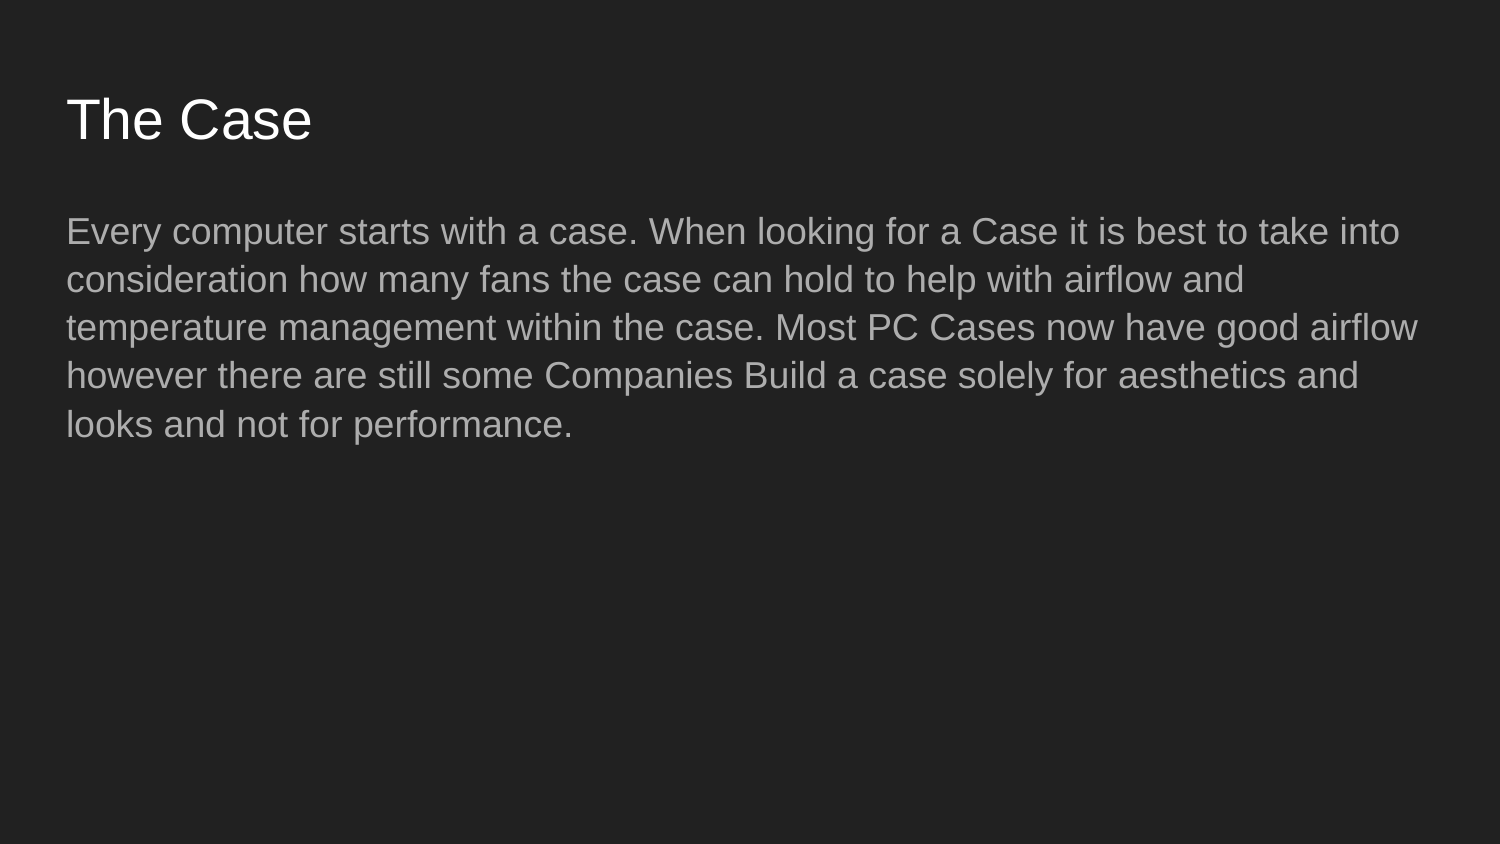

# The Case
Every computer starts with a case. When looking for a Case it is best to take into consideration how many fans the case can hold to help with airflow and temperature management within the case. Most PC Cases now have good airflow however there are still some Companies Build a case solely for aesthetics and looks and not for performance.